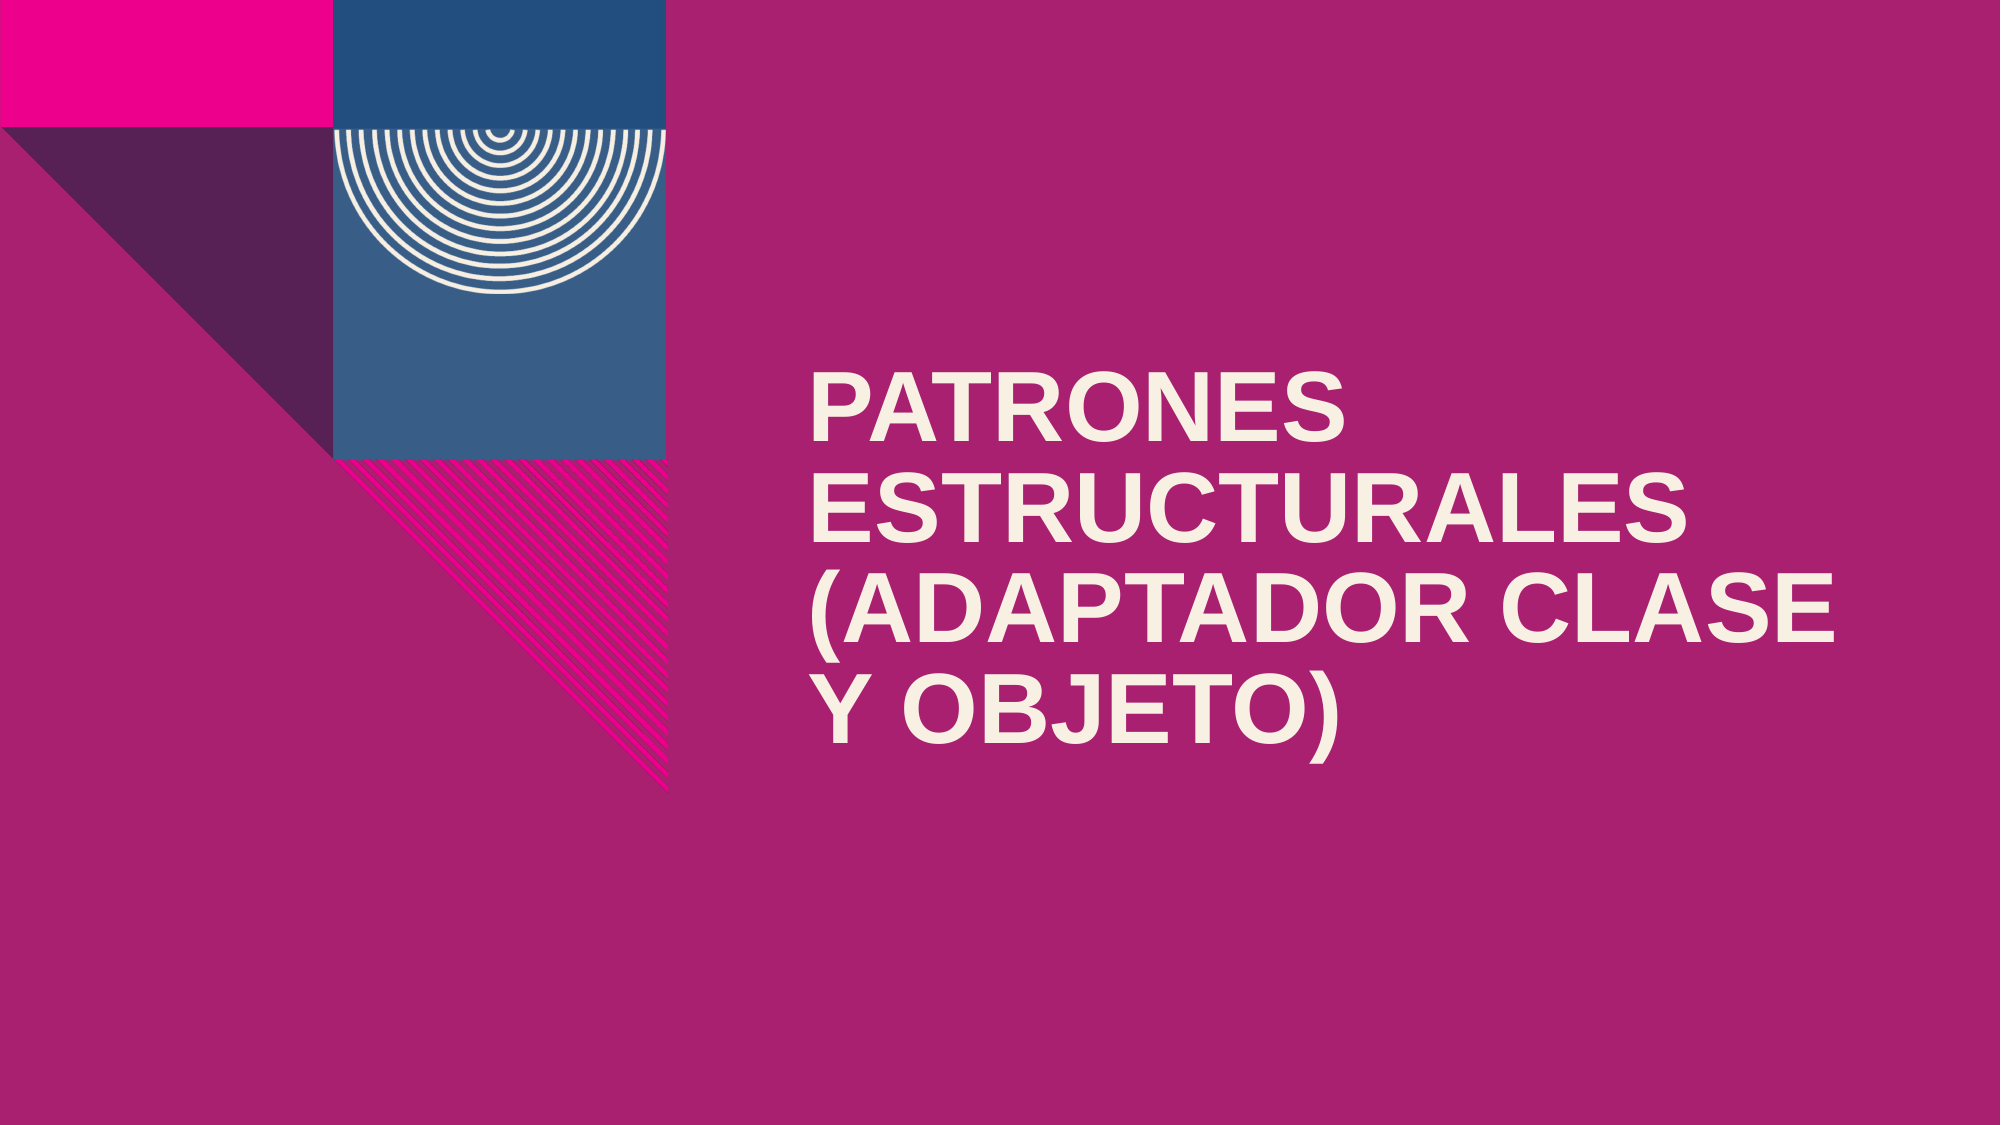

# Patrones estructurales (ADAPTADOR CLASE y objeto)